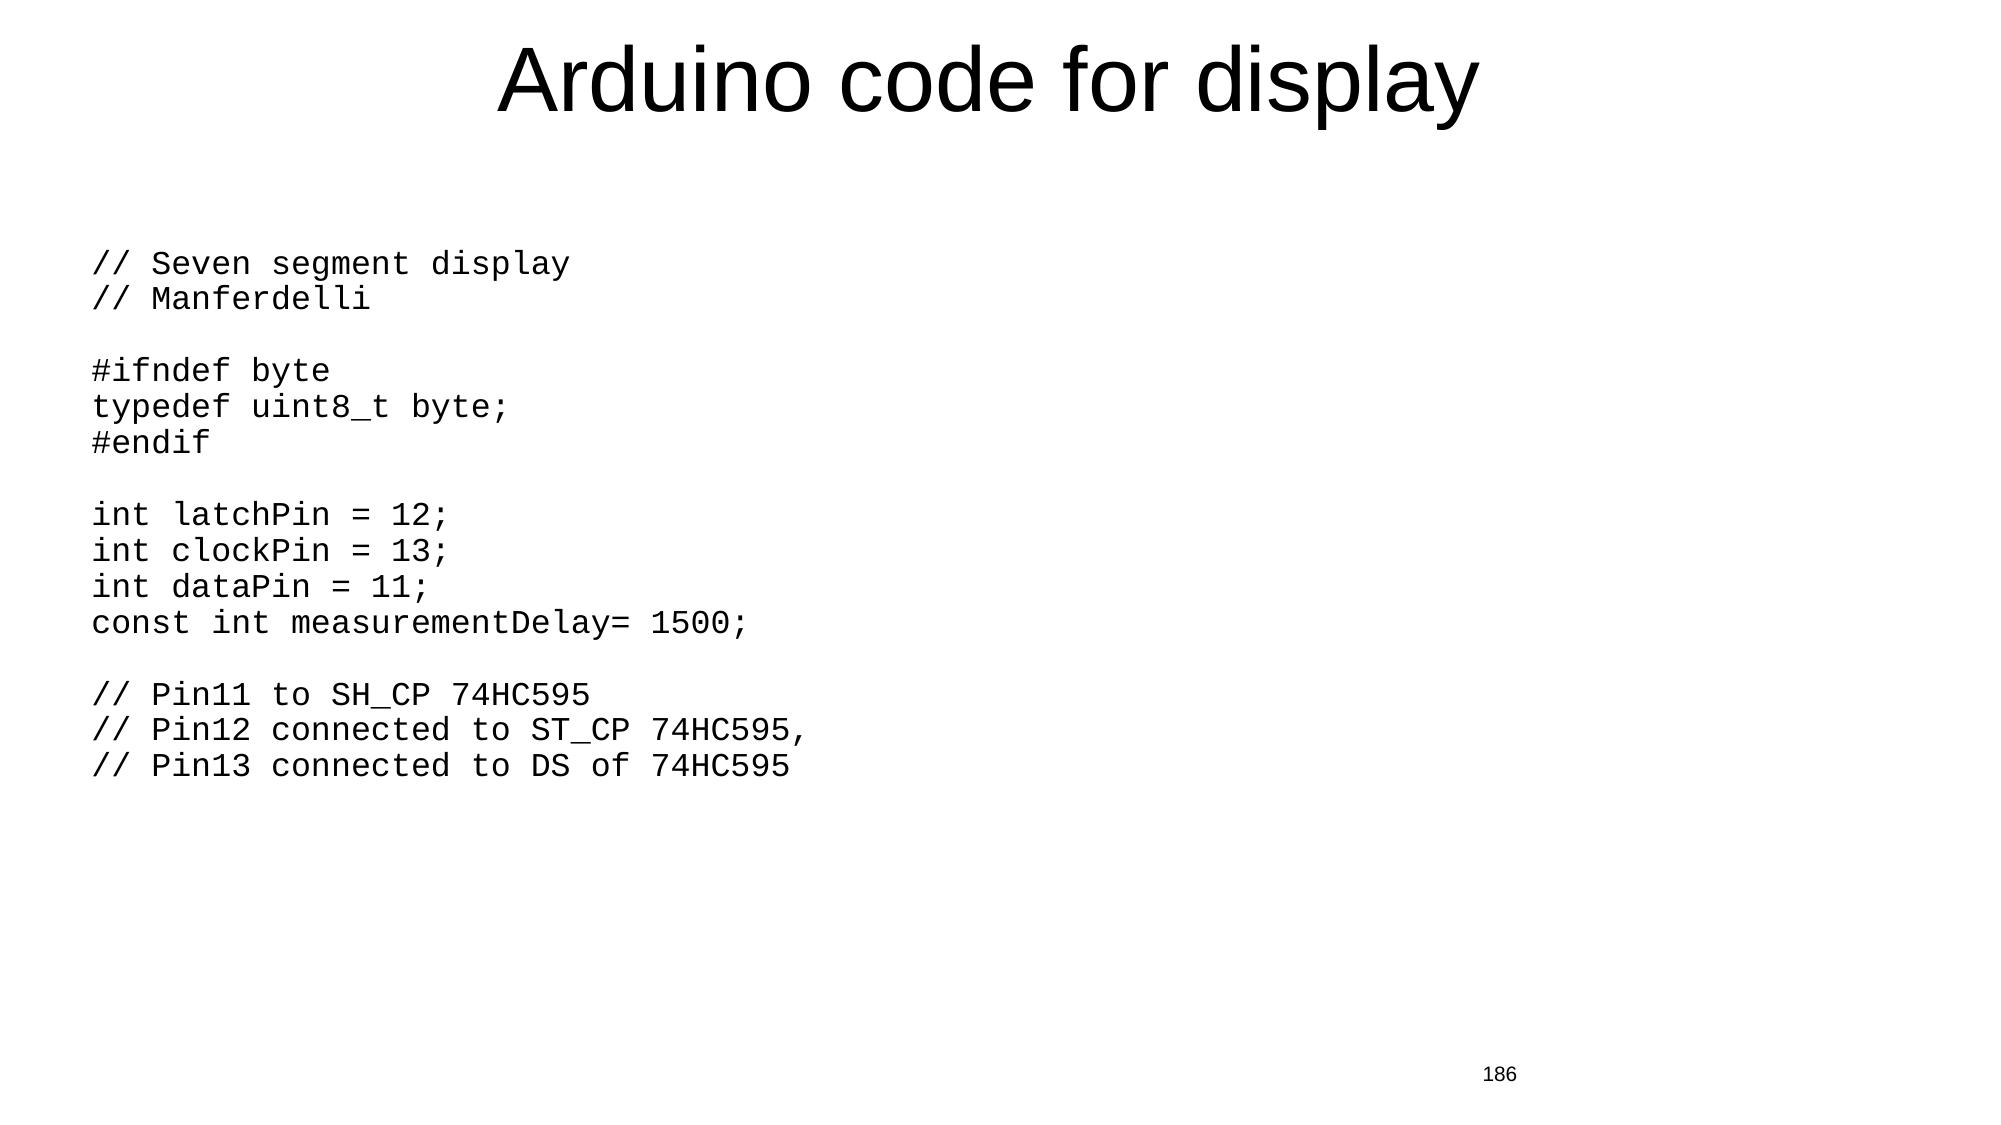

# Arduino code for display
// Seven segment display
// Manferdelli

#ifndef byte
typedef uint8_t byte;
#endif

int latchPin = 12;
int clockPin = 13;
int dataPin = 11;
const int measurementDelay= 1500;

// Pin11 to SH_CP 74HC595
// Pin12 connected to ST_CP 74HC595,
// Pin13 connected to DS of 74HC595

186